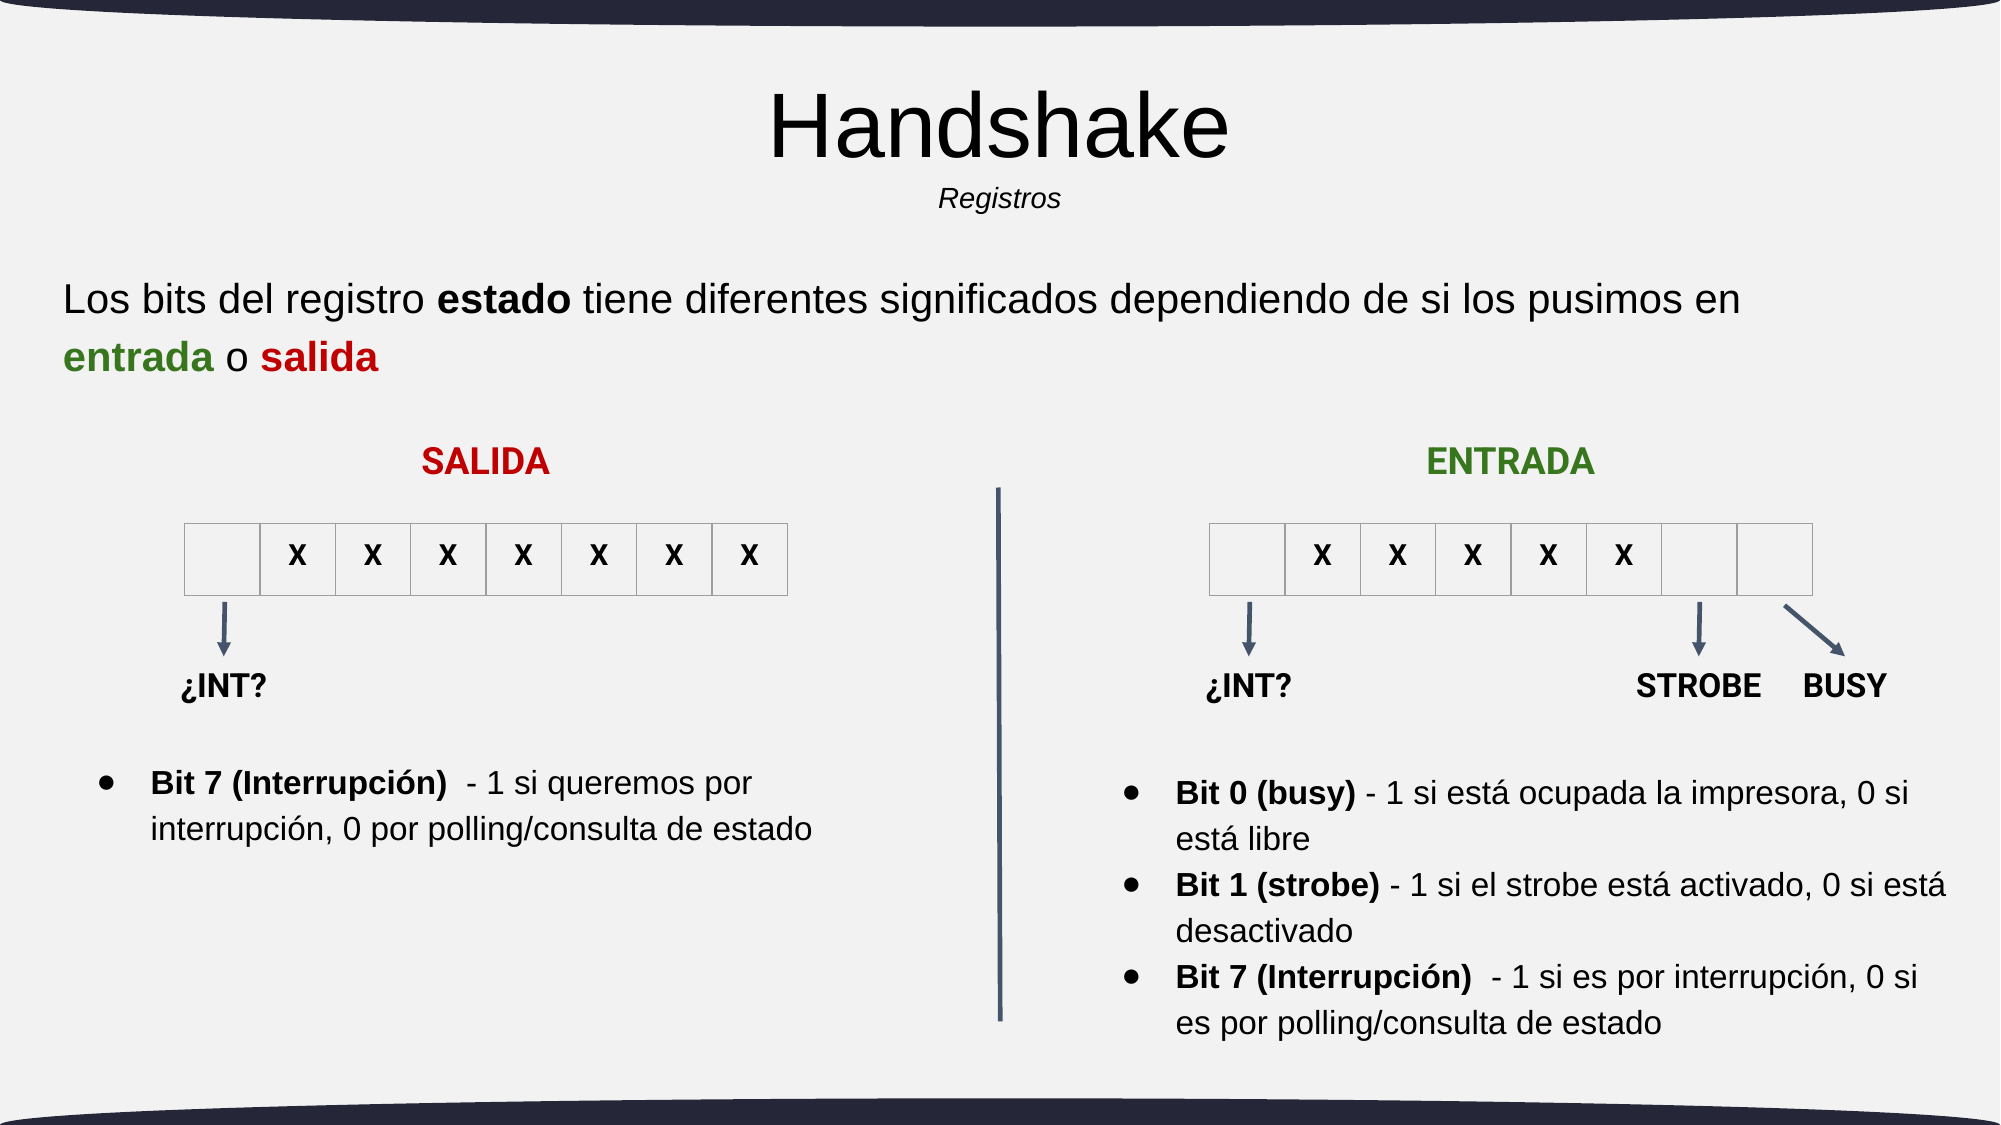

# Handshake
Registros
Los bits del registro estado tiene diferentes significados dependiendo de si los pusimos en entrada o salida
SALIDA
ENTRADA
|  | X | X | X | X | X | X | X |
| --- | --- | --- | --- | --- | --- | --- | --- |
|  | X | X | X | X | X |  |  |
| --- | --- | --- | --- | --- | --- | --- | --- |
¿INT?
¿INT?
STROBE
BUSY
Bit 7 (Interrupción)  - 1 si queremos por interrupción, 0 por polling/consulta de estado
Bit 0 (busy) - 1 si está ocupada la impresora, 0 si está libre
Bit 1 (strobe) - 1 si el strobe está activado, 0 si está desactivado
Bit 7 (Interrupción)  - 1 si es por interrupción, 0 si es por polling/consulta de estado